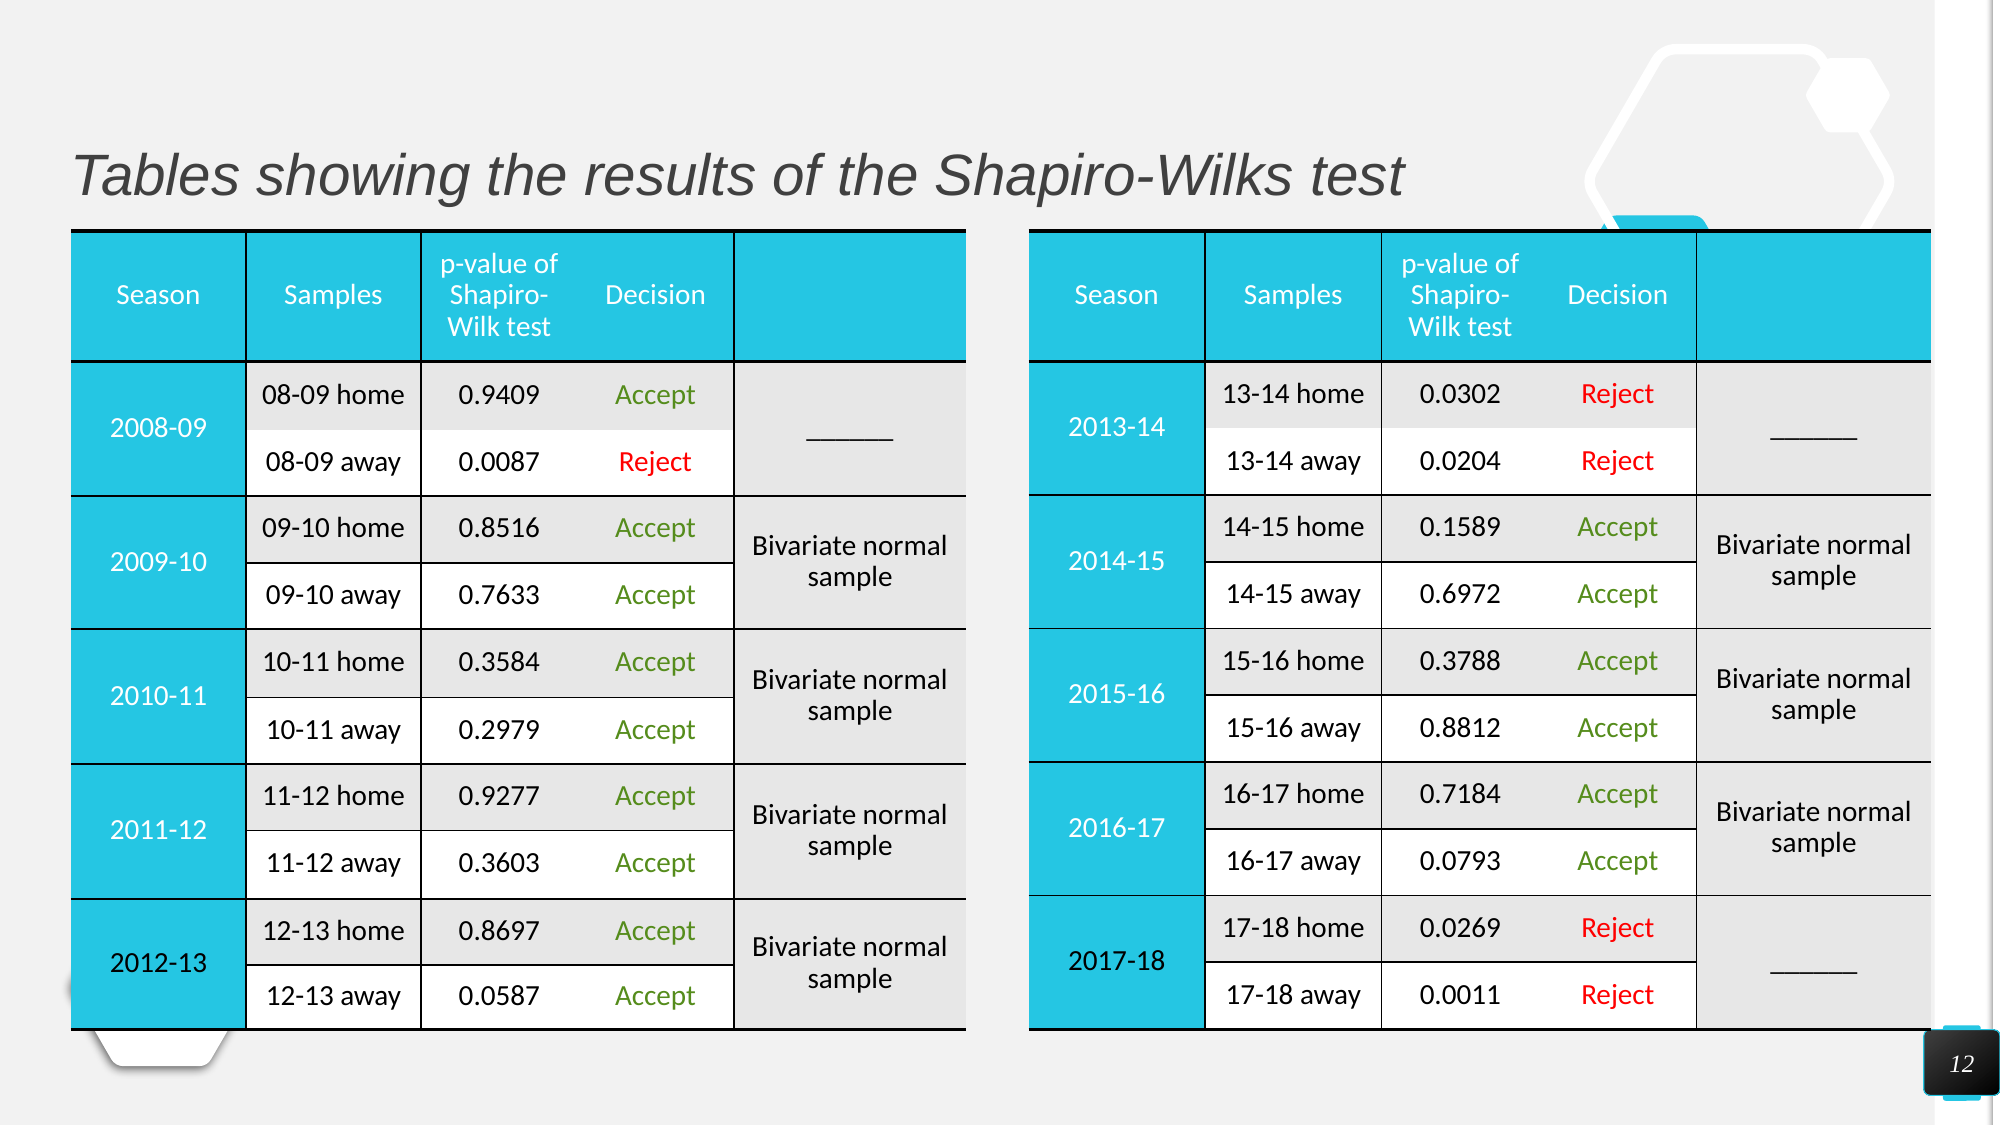

# Tables showing the results of the Shapiro-Wilks test
| Season | Samples | p-value of Shapiro-Wilk test | Decision |  |
| --- | --- | --- | --- | --- |
| 2008-09 | 08-09 home | 0.9409 | Accept | \_\_\_\_\_\_ |
|  | 08-09 away | 0.0087 | Reject |  |
| 2009-10 | 09-10 home | 0.8516 | Accept | Bivariate normal sample |
|  | 09-10 away | 0.7633 | Accept |  |
| 2010-11 | 10-11 home | 0.3584 | Accept | Bivariate normal sample |
|  | 10-11 away | 0.2979 | Accept |  |
| 2011-12 | 11-12 home | 0.9277 | Accept | Bivariate normal sample |
|  | 11-12 away | 0.3603 | Accept |  |
| 2012-13 | 12-13 home | 0.8697 | Accept | Bivariate normal sample |
|  | 12-13 away | 0.0587 | Accept |  |
| Season | Samples | p-value of Shapiro-Wilk test | Decision |  |
| --- | --- | --- | --- | --- |
| 2013-14 | 13-14 home | 0.0302 | Reject | \_\_\_\_\_\_ |
|  | 13-14 away | 0.0204 | Reject |  |
| 2014-15 | 14-15 home | 0.1589 | Accept | Bivariate normal sample |
|  | 14-15 away | 0.6972 | Accept |  |
| 2015-16 | 15-16 home | 0.3788 | Accept | Bivariate normal sample |
|  | 15-16 away | 0.8812 | Accept |  |
| 2016-17 | 16-17 home | 0.7184 | Accept | Bivariate normal sample |
|  | 16-17 away | 0.0793 | Accept |  |
| 2017-18 | 17-18 home | 0.0269 | Reject | \_\_\_\_\_\_ |
|  | 17-18 away | 0.0011 | Reject |  |
12